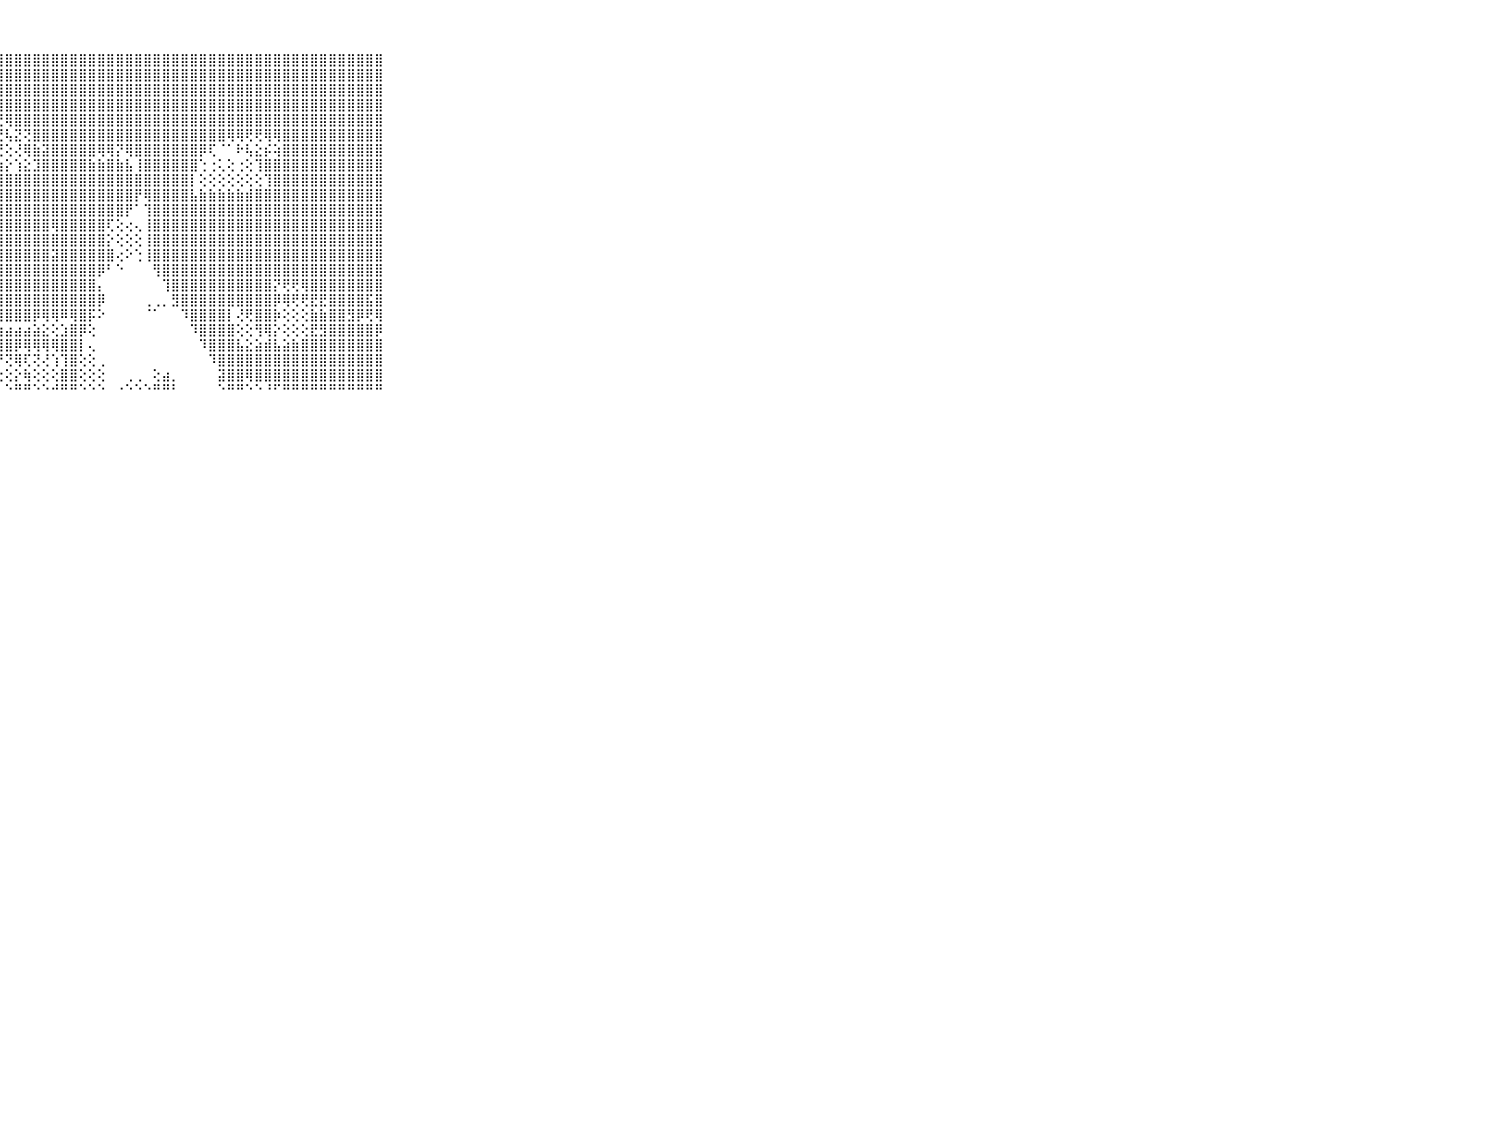

⠀⠀⠀⠀⠀⠀⠀⠀⠀⠀⠀⣿⣿⣿⣿⣿⣿⣿⣿⣿⣿⣿⣿⣿⣿⣿⣿⣿⣿⣿⣿⣿⣿⣿⣿⣿⣿⣿⣿⣿⣿⣿⣿⣿⣿⣿⣿⣿⣿⣿⣿⣿⣿⣿⣿⣿⣿⣿⣿⣿⣿⣿⣿⣿⣿⣿⣿⣿⣿⠀⠀⠀⠀⠀⠀⠀⠀⠀⠀⠀⠀
⠀⠀⠀⠀⠀⠀⠀⠀⠀⠀⠀⣿⣿⣿⣿⣿⣿⣿⣿⣿⣿⣿⣿⣿⣿⣿⣿⣿⣿⣿⣿⣿⣿⣿⣿⣿⣿⣿⣿⣿⣿⣿⣿⣿⣿⣿⣿⣿⣿⣿⣿⣿⣿⣿⣿⣿⣿⣿⣿⣿⣿⣿⣿⣿⣿⣿⣿⣿⣿⠀⠀⠀⠀⠀⠀⠀⠀⠀⠀⠀⠀
⠀⠀⠀⠀⠀⠀⠀⠀⠀⠀⠀⣿⣿⣿⣿⣿⣿⣿⣿⣿⣿⣿⣿⣿⣿⣿⣿⣿⣿⣿⣿⣿⣿⣿⣿⣿⣿⣿⣿⣿⣿⣿⣿⣿⣿⣿⣿⣿⣿⣿⣿⣿⣿⣿⣿⣿⣿⣿⣿⣿⣿⣿⣿⣿⣿⣿⣿⣿⣿⠀⠀⠀⠀⠀⠀⠀⠀⠀⠀⠀⠀
⠀⠀⠀⠀⠀⠀⠀⠀⠀⠀⠀⣿⣿⣿⣿⣿⣿⣿⣿⣿⣿⣿⣿⣿⣿⣿⣿⣿⣿⣿⣿⣿⣿⣿⣿⣿⣿⣿⣿⣿⣿⣿⣿⣿⣿⣿⣿⣿⣿⣿⣿⣿⣿⣿⣿⣿⣿⣿⣿⣿⣿⣿⣿⣿⣿⣿⣿⣿⣿⠀⠀⠀⠀⠀⠀⠀⠀⠀⠀⠀⠀
⠀⠀⠀⠀⠀⠀⠀⠀⠀⠀⠀⣿⣿⣿⣿⣿⣿⣿⣿⣿⣿⣿⣿⣿⢿⣿⣯⣟⢿⣿⣿⣿⣿⣿⣿⣿⣿⣿⣿⣿⣿⣿⣿⣿⣿⣿⣿⣿⣿⣿⣿⣿⣿⣿⣿⣿⣿⣿⣿⣿⣿⣿⣿⣿⣿⣿⣿⣿⣿⠀⠀⠀⠀⠀⠀⠀⠀⠀⠀⠀⠀
⠀⠀⠀⠀⠀⠀⠀⠀⠀⠀⠀⣿⣿⣿⣿⣿⣿⣿⣿⣿⢟⣋⣙⣙⣝⣝⣙⣟⢧⣝⢝⣿⣿⣿⣿⣿⣿⣿⣿⣿⣿⣿⣿⣿⣿⣿⣿⣿⣿⣿⣿⣿⢿⢿⢟⢟⢿⢿⣿⣿⣿⣿⣿⣿⣿⣿⣿⣿⣿⠀⠀⠀⠀⠀⠀⠀⠀⠀⠀⠀⠀
⠀⠀⠀⠀⠀⠀⠀⠀⠀⠀⠀⣿⣿⣿⣿⣿⣿⣿⣿⡕⢇⢕⢕⢕⢕⢝⢝⢝⢕⢜⢿⣷⣽⣿⣿⣿⣿⣿⢿⢿⡝⢿⣿⣿⣿⣿⣿⣿⣿⡿⢏⠈⠁⠗⢧⣕⡮⢵⣿⣿⣿⣿⣿⣿⣿⣿⣿⣿⣿⠀⠀⠀⠀⠀⠀⠀⠀⠀⠀⠀⠀
⠀⠀⠀⠀⠀⠀⠀⠀⠀⠀⠀⣿⣿⣿⣿⣿⣿⣿⣿⣷⣿⣧⣧⣷⣵⣵⣵⣵⡕⢱⣕⣹⣿⣿⣿⣿⣿⣷⣷⣿⣷⣧⢸⣿⣿⣿⣿⣿⣿⢑⢐⢅⢕⢐⢕⢹⣿⣿⣿⣿⣿⣿⣿⣿⣿⣿⣿⣿⣿⠀⠀⠀⠀⠀⠀⠀⠀⠀⠀⠀⠀
⠀⠀⠀⠀⠀⠀⠀⠀⠀⠀⠀⣿⣿⣿⣿⣿⣿⣿⣿⣿⣿⣿⣿⣿⣿⣿⣿⣿⣿⣿⣿⣿⣿⣿⣿⣿⣿⣿⣿⣿⣿⣿⣿⣿⣿⣿⣿⣿⡇⢕⢕⢕⢕⢕⢕⢕⢹⣿⣿⣿⣿⣿⣿⣿⣿⣿⣿⣿⣿⠀⠀⠀⠀⠀⠀⠀⠀⠀⠀⠀⠀
⠀⠀⠀⠀⠀⠀⠀⠀⠀⠀⠀⣿⣿⣿⣿⣿⣿⣿⣿⣿⣿⣿⣿⣿⣿⣿⣿⣿⣿⣿⣿⣿⣿⣿⣿⣿⣿⣿⣿⣿⣿⣿⡟⢿⣿⣿⣿⣿⣧⣷⣷⣷⣷⣷⣾⣿⣿⣿⣿⣿⣿⣿⣿⣿⣿⣿⣿⣿⣿⠀⠀⠀⠀⠀⠀⠀⠀⠀⠀⠀⠀
⠀⠀⠀⠀⠀⠀⠀⠀⠀⠀⠀⣿⣿⣿⣿⣿⣿⣿⣿⣿⣿⣿⣿⣿⣿⣿⣿⣿⣿⣿⣿⣿⣿⣿⣿⣿⣿⣿⣿⣿⣿⡟⠁⢹⣿⣿⣿⣿⣿⣿⣿⣿⣿⣿⣿⣿⣿⣿⣿⣿⣿⣿⣿⣿⣿⣿⣿⣿⣿⠀⠀⠀⠀⠀⠀⠀⠀⠀⠀⠀⠀
⠀⠀⠀⠀⠀⠀⠀⠀⠀⠀⠀⣿⣿⣿⣿⣿⣿⣿⣿⣿⣿⣿⣿⣿⣿⣿⣿⣿⣿⣿⣿⣿⣿⢿⣿⣿⣿⣿⣿⢏⢕⢔⢄⢸⣿⣿⣿⣿⣿⣿⣿⣿⣿⣿⣿⣿⣿⣿⣿⣿⣿⣿⣿⣿⣿⣿⣿⣿⣿⠀⠀⠀⠀⠀⠀⠀⠀⠀⠀⠀⠀
⠀⠀⠀⠀⠀⠀⠀⠀⠀⠀⠀⣿⣿⣿⣿⣿⣿⣿⣿⣿⣿⣿⣿⣿⣿⣿⣿⣿⣿⣿⣿⣿⣿⣿⣿⣿⣿⣿⣿⡕⢕⢕⢕⢸⣿⣿⣿⣿⣿⣿⣿⣿⣿⣿⣿⣿⣿⣿⣿⣿⣿⣿⣿⣿⣿⣿⣿⣿⣿⠀⠀⠀⠀⠀⠀⠀⠀⠀⠀⠀⠀
⠀⠀⠀⠀⠀⠀⠀⠀⠀⠀⠀⣿⣿⣿⣿⣿⣿⣿⣿⣿⣿⣿⣿⣿⣿⣿⣿⣿⣿⣿⣿⣿⣿⣽⣿⣿⣿⣿⣿⣿⢔⠕⢑⢸⣿⣿⣿⣿⣿⣿⣿⣿⣿⣿⣿⣿⣿⣿⣿⣿⣿⣿⣿⣿⣿⣿⣿⣿⣿⠀⠀⠀⠀⠀⠀⠀⠀⠀⠀⠀⠀
⠀⠀⠀⠀⠀⠀⠀⠀⠀⠀⠀⣿⣿⣿⣿⣿⣿⣿⣿⣿⣿⣿⣿⣿⣿⣿⣿⣿⣿⣿⣿⣿⣿⣿⣿⣿⣿⣿⡿⠃⠑⠀⠀⠀⢻⣿⣿⣿⣿⣿⣿⣿⣿⣿⣿⣿⣿⣿⣿⣿⣿⣿⣿⣿⣿⣿⣿⣿⣿⠀⠀⠀⠀⠀⠀⠀⠀⠀⠀⠀⠀
⠀⠀⠀⠀⠀⠀⠀⠀⠀⠀⠀⣿⣿⣿⣿⣿⣿⣿⣿⣿⣿⣿⣿⣿⣿⣿⣿⣿⣿⣿⣿⣿⣿⣿⣿⣿⣿⣿⡄⠀⠀⠀⠀⠀⠀⢹⣿⣿⣿⣿⣿⣿⣿⣿⣿⣿⣿⡝⢟⢟⢿⣿⣿⣿⣿⣿⣿⣿⣿⠀⠀⠀⠀⠀⠀⠀⠀⠀⠀⠀⠀
⠀⠀⠀⠀⠀⠀⠀⠀⠀⠀⠀⣿⣿⣿⣿⣿⣿⣿⣿⣿⣿⣿⣿⣿⣿⡿⣿⣿⣿⣿⣿⣿⣿⣿⣿⣿⣿⣿⡿⠀⠀⠀⠀⢀⢀⡀⣻⣿⣿⣿⣿⣿⣿⣿⣿⣿⣿⡿⢿⢟⢟⣟⣟⣿⣿⣿⣿⣯⣿⠀⠀⠀⠀⠀⠀⠀⠀⠀⠀⠀⠀
⠀⠀⠀⠀⠀⠀⠀⠀⠀⠀⠀⣿⣿⣿⣿⣿⣿⣿⣿⣿⣿⣿⣿⣿⣿⣿⣿⣿⣿⣿⣿⡿⢿⢿⠿⢿⣿⡯⠕⠀⠀⠀⠀⠈⠁⠀⠀⠹⣿⣿⣿⣿⡇⢜⢟⣿⣿⡷⢕⢕⢕⣷⣷⣿⣿⣻⡿⢟⢿⠀⠀⠀⠀⠀⠀⠀⠀⠀⠀⠀⠀
⠀⠀⠀⠀⠀⠀⠀⠀⠀⠀⠀⢿⠿⢟⢟⢛⢟⢟⢟⢝⢝⣝⣝⣹⣽⣵⣵⣵⣴⣴⣴⣵⣕⢕⣱⣿⡿⢕⠀⠀⠀⠀⠀⠀⠀⠀⠀⠀⠹⣿⣿⣿⣿⢕⢕⢻⢿⡕⢕⢕⢕⣟⣻⣿⣿⣿⣿⣿⡿⠀⠀⠀⠀⠀⠀⠀⠀⠀⠀⠀⠀
⠀⠀⠀⠀⠀⠀⠀⠀⠀⠀⠀⢕⢕⡕⢕⢕⢕⣜⣼⣵⣿⣿⣿⣿⣿⣿⣿⣿⣿⡿⢿⢿⢿⢿⣿⣿⡇⢄⠀⠀⠀⠀⠀⠀⠀⠀⠀⠀⠀⠹⣿⣿⣿⣧⣕⣵⣾⣧⣵⣷⣿⣿⣿⣿⣿⣿⣿⣿⣿⠀⠀⠀⠀⠀⠀⠀⠀⠀⠀⠀⠀
⠀⠀⠀⠀⠀⠀⠀⠀⠀⠀⠀⢕⢕⢕⢕⢹⣿⣿⣿⣿⣿⣿⣿⣿⣽⣿⢿⡝⢝⢿⢏⢝⢜⢱⢹⣿⢕⢕⢀⠀⠀⠀⠀⠀⠀⠀⠀⠀⠀⠀⠹⣿⣿⣿⣿⣿⣿⣿⣿⣿⣿⣿⣿⣿⣿⣿⣿⣿⣿⠀⠀⠀⠀⠀⠀⠀⠀⠀⠀⠀⠀
⠀⠀⠀⠀⠀⠀⠀⠀⠀⠀⠀⢕⢕⢕⢱⢾⣿⣿⣿⣿⣿⣿⡝⣕⣕⣏⢕⢕⢕⡕⢷⢕⢕⢕⣿⣿⢕⢕⢕⠀⠀⢀⢀⠀⢕⣴⡀⠀⠀⠀⠀⣽⣿⣿⢿⣿⣿⣿⣿⣿⣿⣿⣿⣿⣿⣿⣿⣿⣿⠀⠀⠀⠀⠀⠀⠀⠀⠀⠀⠀⠀
⠀⠀⠀⠀⠀⠀⠀⠀⠀⠀⠀⠑⠑⠑⠑⠑⠙⠛⠛⠛⠋⠋⠛⠃⠑⠛⠓⠃⠑⠛⠛⠑⠑⠚⠛⠛⠑⠑⠑⠀⠐⠑⠑⠑⠛⠛⠃⠀⠀⠀⠀⠑⠛⠛⠑⠑⠘⠋⠛⠛⠛⠛⠛⠛⠛⠛⠛⠛⠛⠀⠀⠀⠀⠀⠀⠀⠀⠀⠀⠀⠀